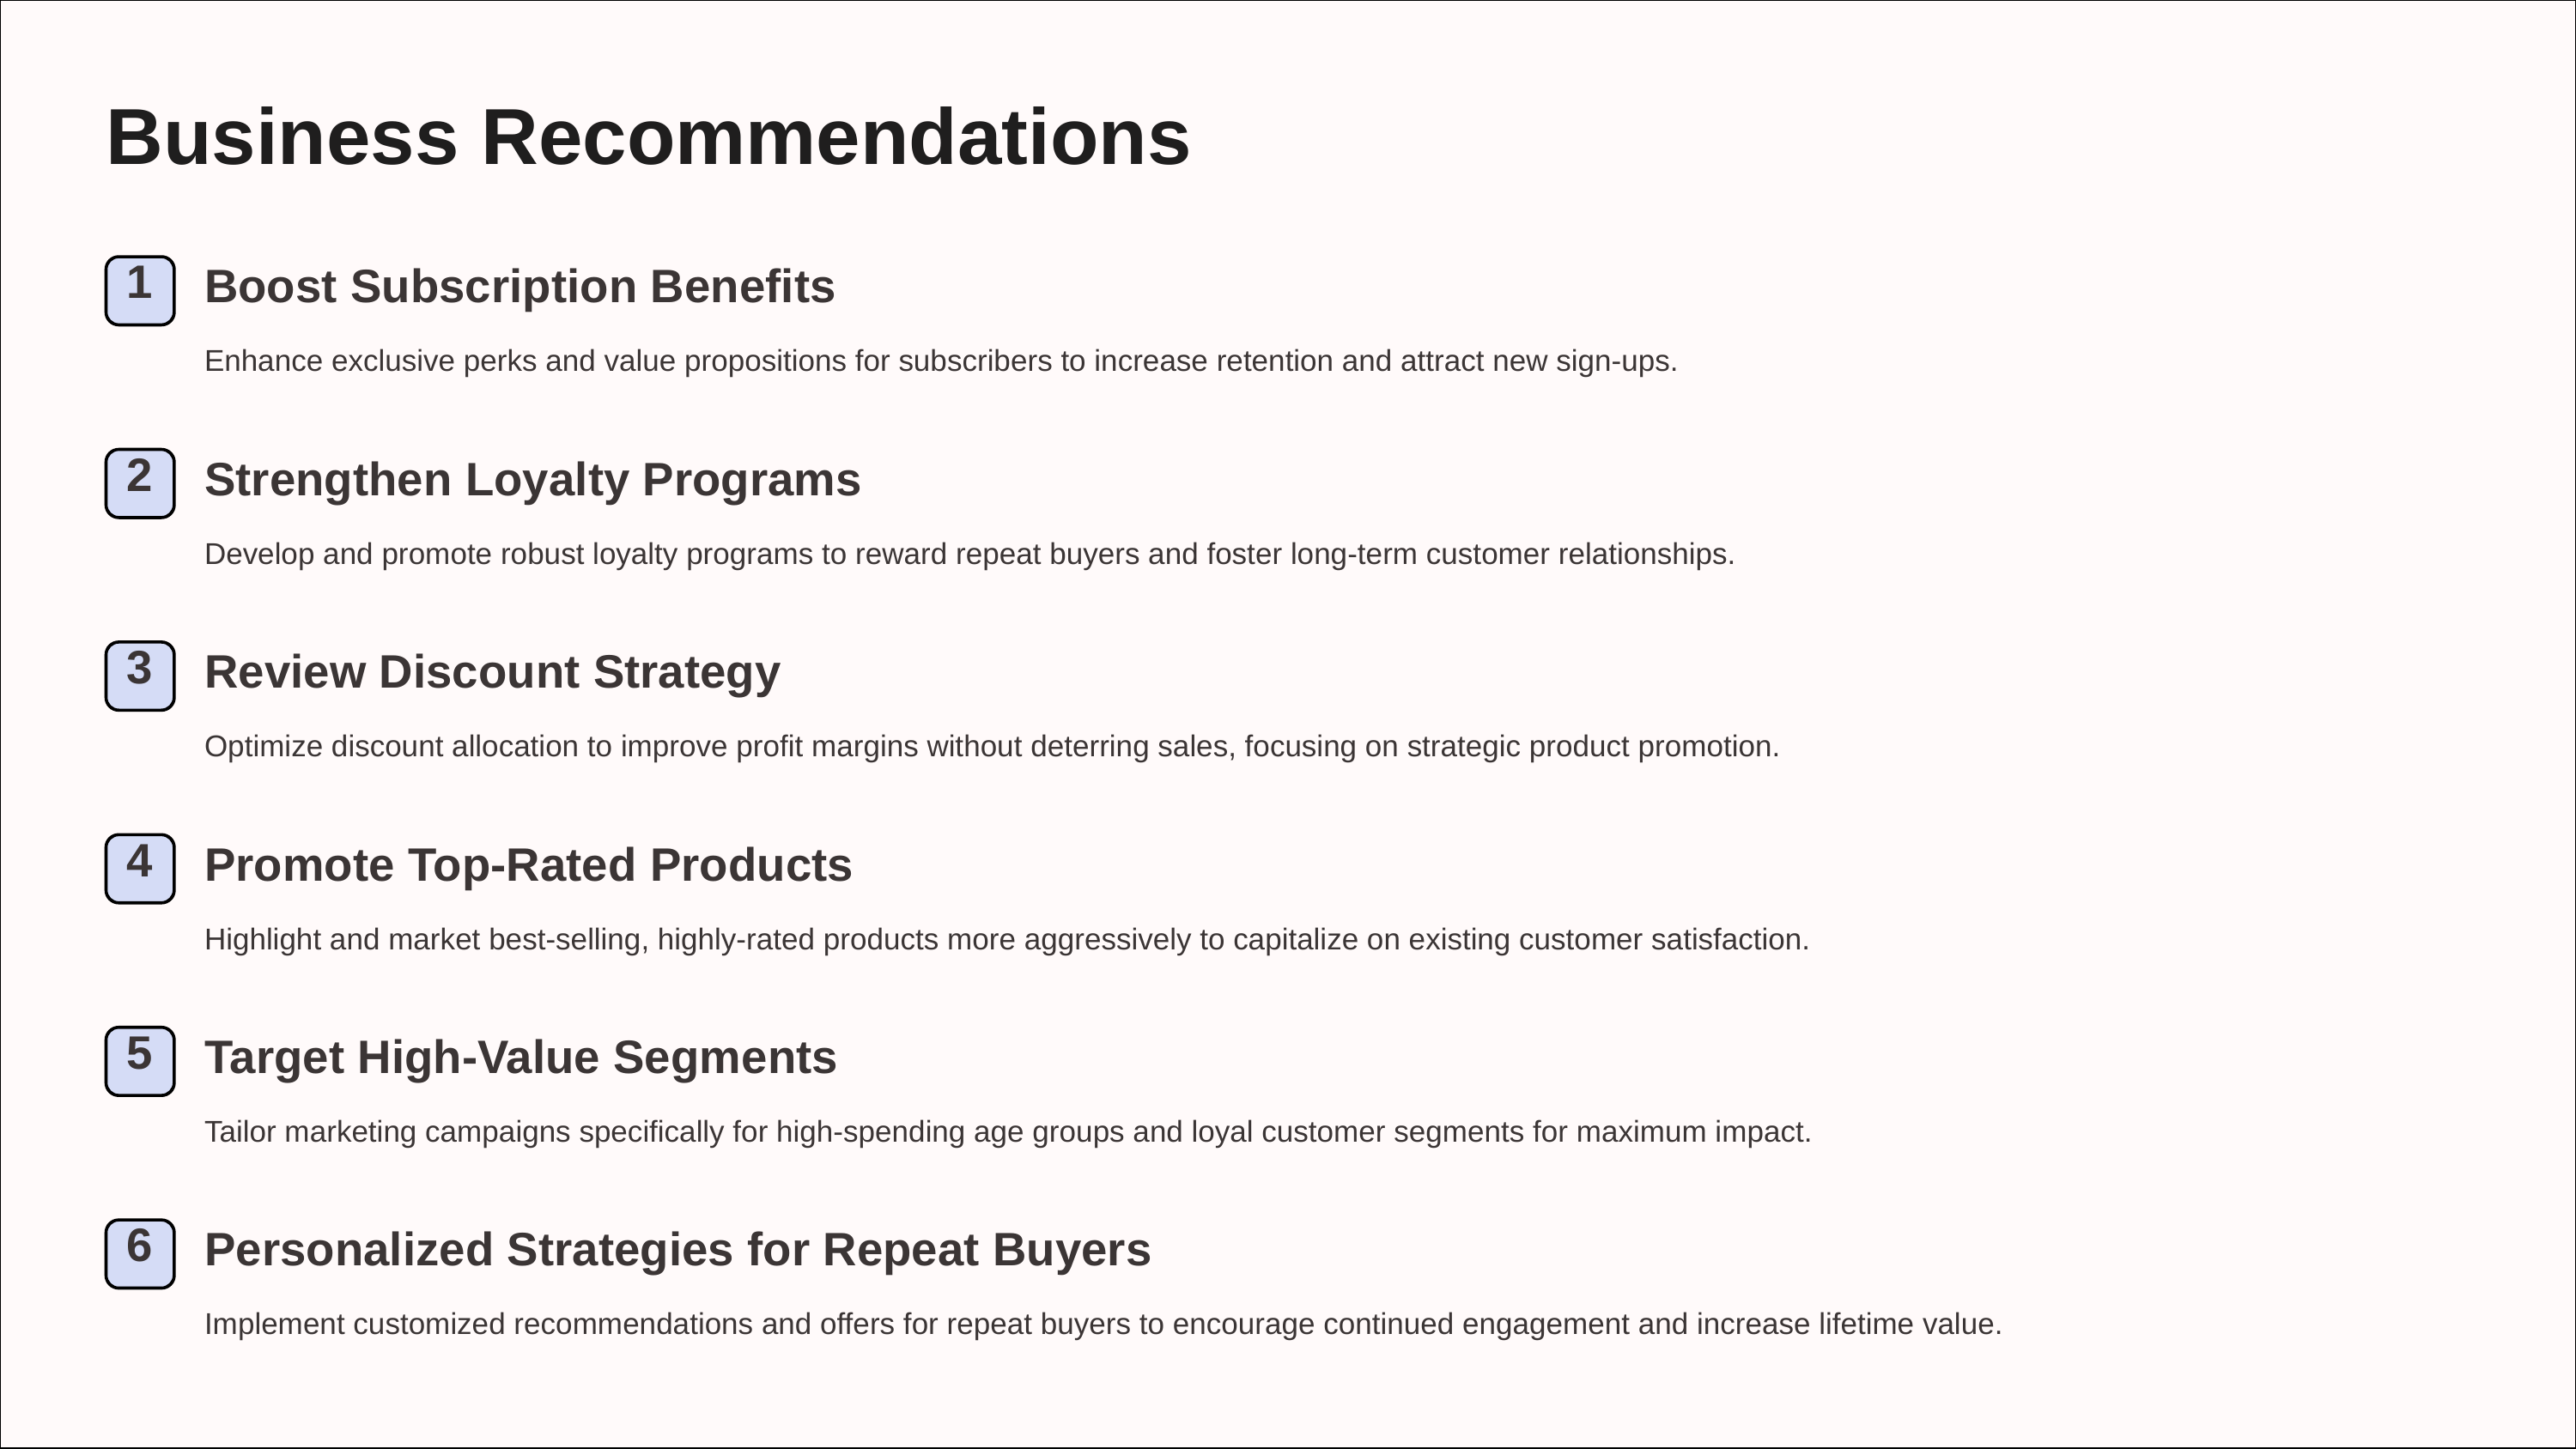

Business Recommendations
Boost Subscription Benefits

1
Enhance exclusive perks and value propositions for subscribers to increase retention and attract new sign-ups.
Strengthen Loyalty Programs

2
Develop and promote robust loyalty programs to reward repeat buyers and foster long-term customer relationships.
Review Discount Strategy

3
Optimize discount allocation to improve profit margins without deterring sales, focusing on strategic product promotion.
Promote Top-Rated Products

4
Highlight and market best-selling, highly-rated products more aggressively to capitalize on existing customer satisfaction.
Target High-Value Segments

5
Tailor marketing campaigns specifically for high-spending age groups and loyal customer segments for maximum impact.
Personalized Strategies for Repeat Buyers

6
Implement customized recommendations and offers for repeat buyers to encourage continued engagement and increase lifetime value.